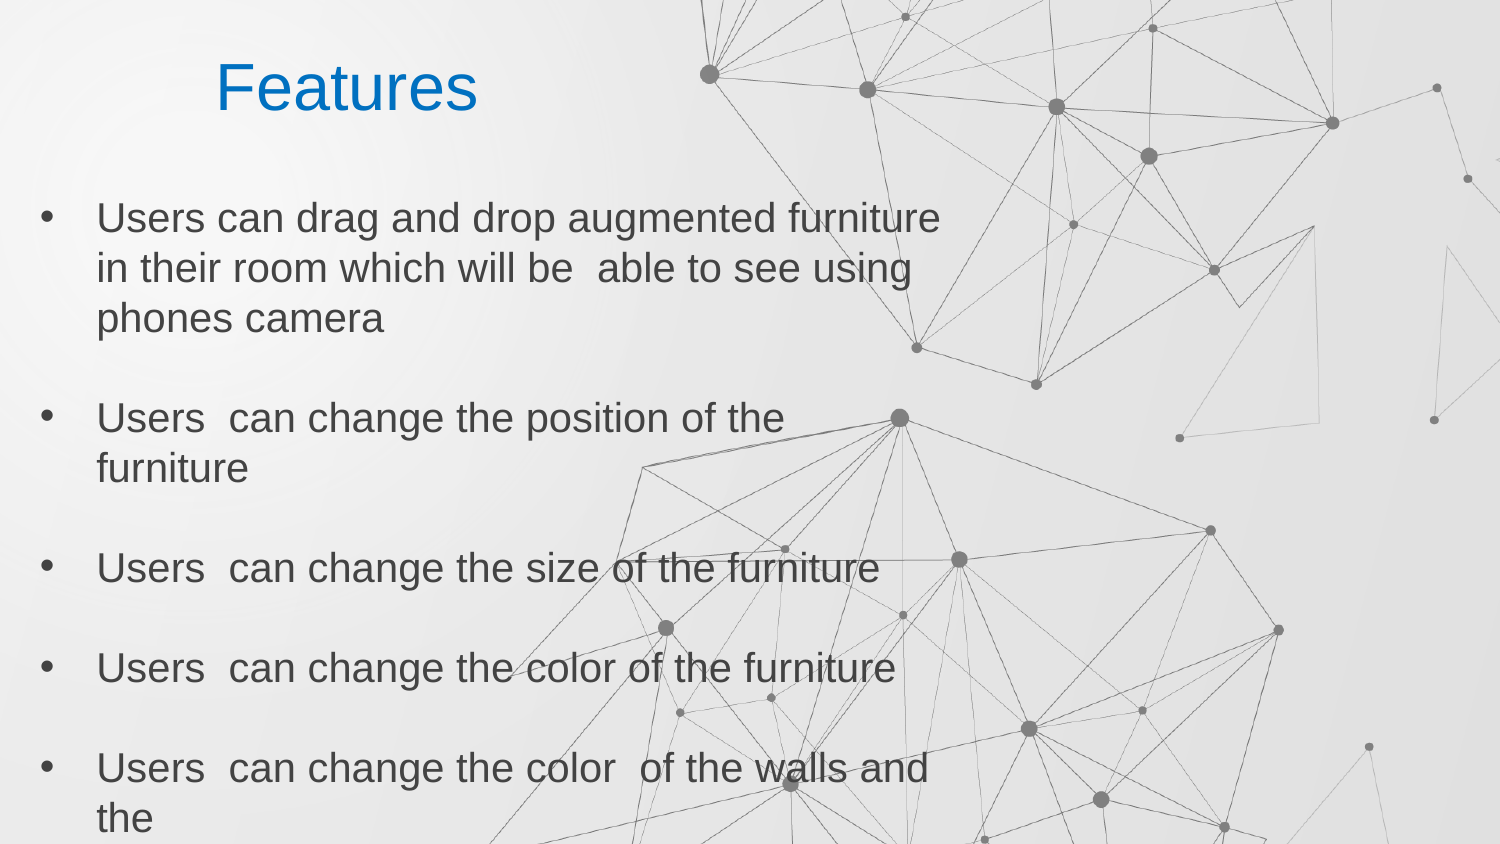

Features
Users can drag and drop augmented furniture in their room which will be  able to see using phones camera

Users  can change the position of the  furniture

Users  can change the size of the furniture

Users  can change the color of the furniture

Users  can change the color  of the walls and the
      floor